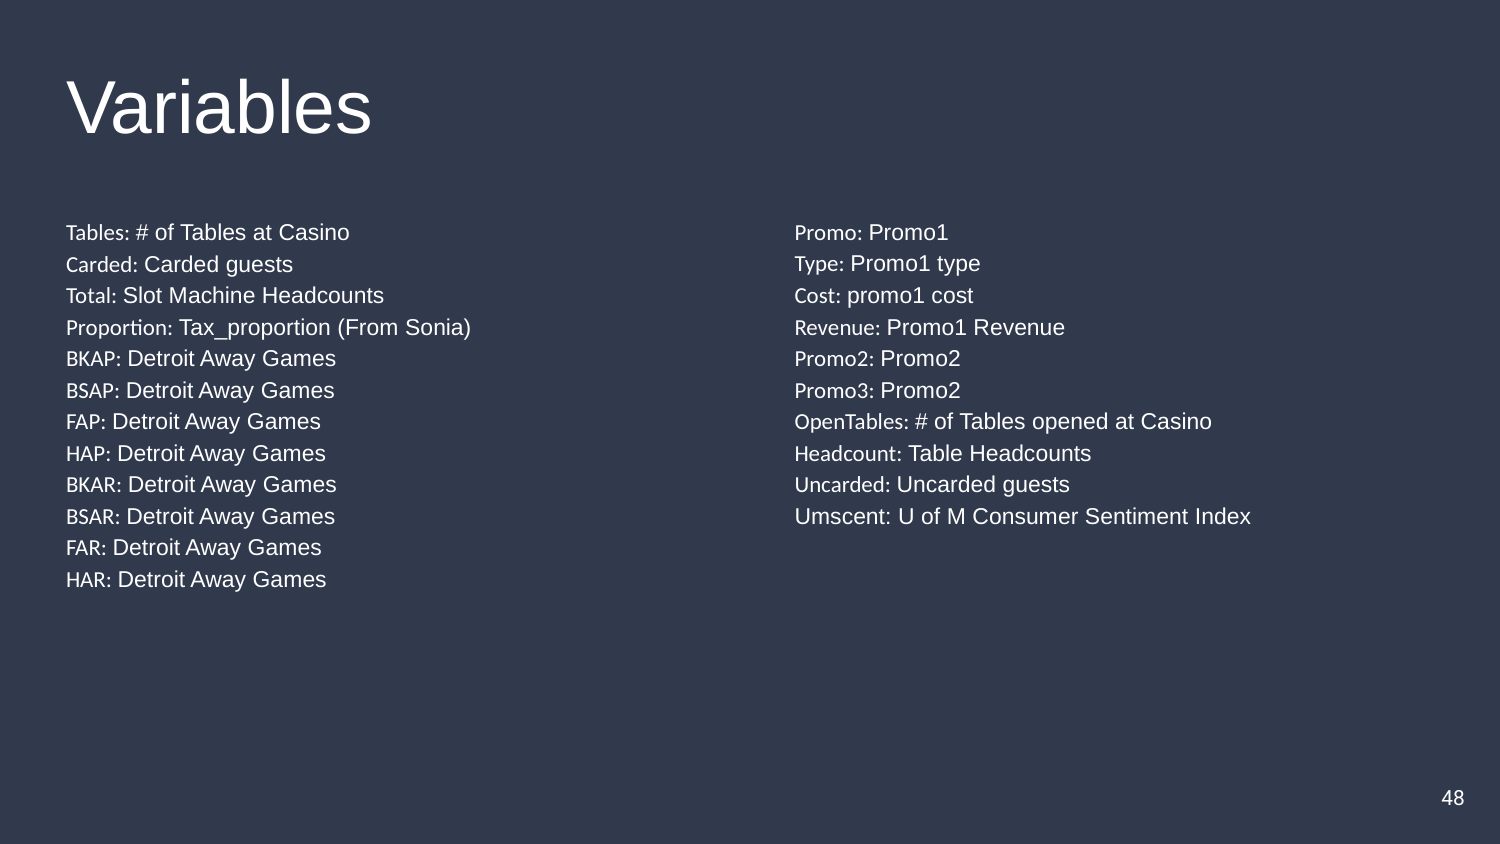

# Variables
Tables: # of Tables at Casino
Carded: Carded guests
Total: Slot Machine Headcounts
Proportion: Tax_proportion (From Sonia)
BKAP: Detroit Away Games
BSAP: Detroit Away Games
FAP: Detroit Away Games
HAP: Detroit Away Games
BKAR: Detroit Away Games
BSAR: Detroit Away Games
FAR: Detroit Away Games
HAR: Detroit Away Games
Promo: Promo1
Type: Promo1 type
Cost: promo1 cost
Revenue: Promo1 Revenue
Promo2: Promo2
Promo3: Promo2
OpenTables: # of Tables opened at Casino
Headcount: Table Headcounts
Uncarded: Uncarded guests
Umscent: U of M Consumer Sentiment Index

48